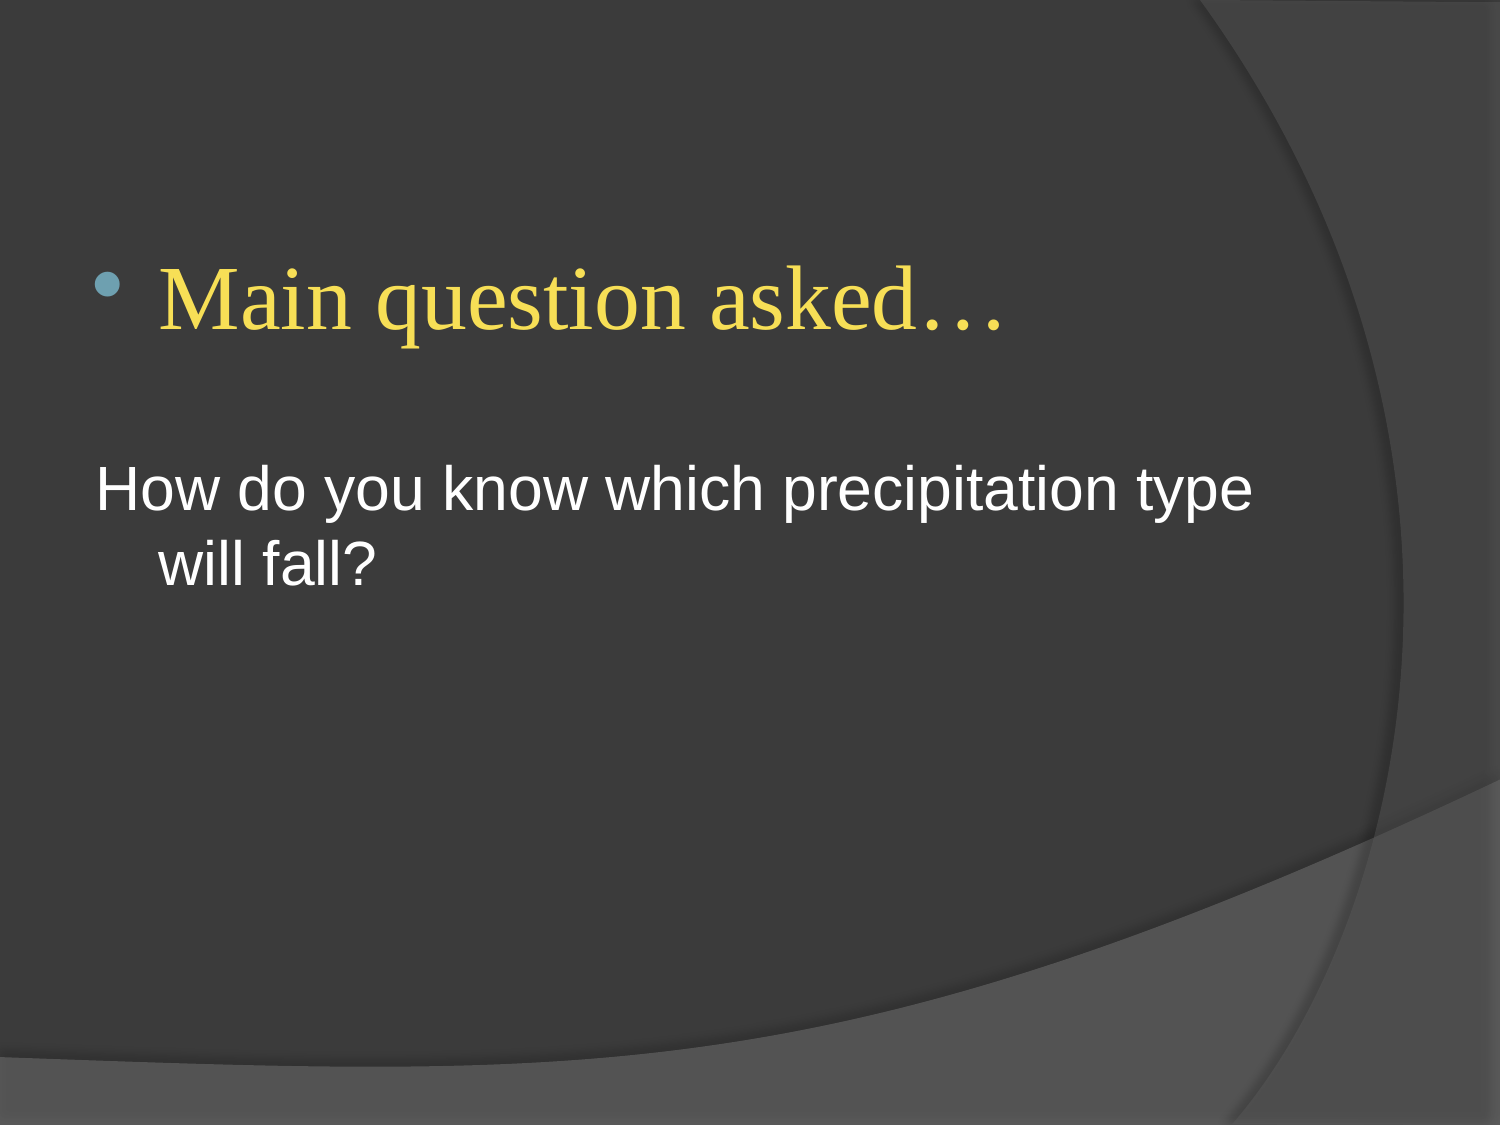

Main question asked…

How do you know which precipitation type will fall?